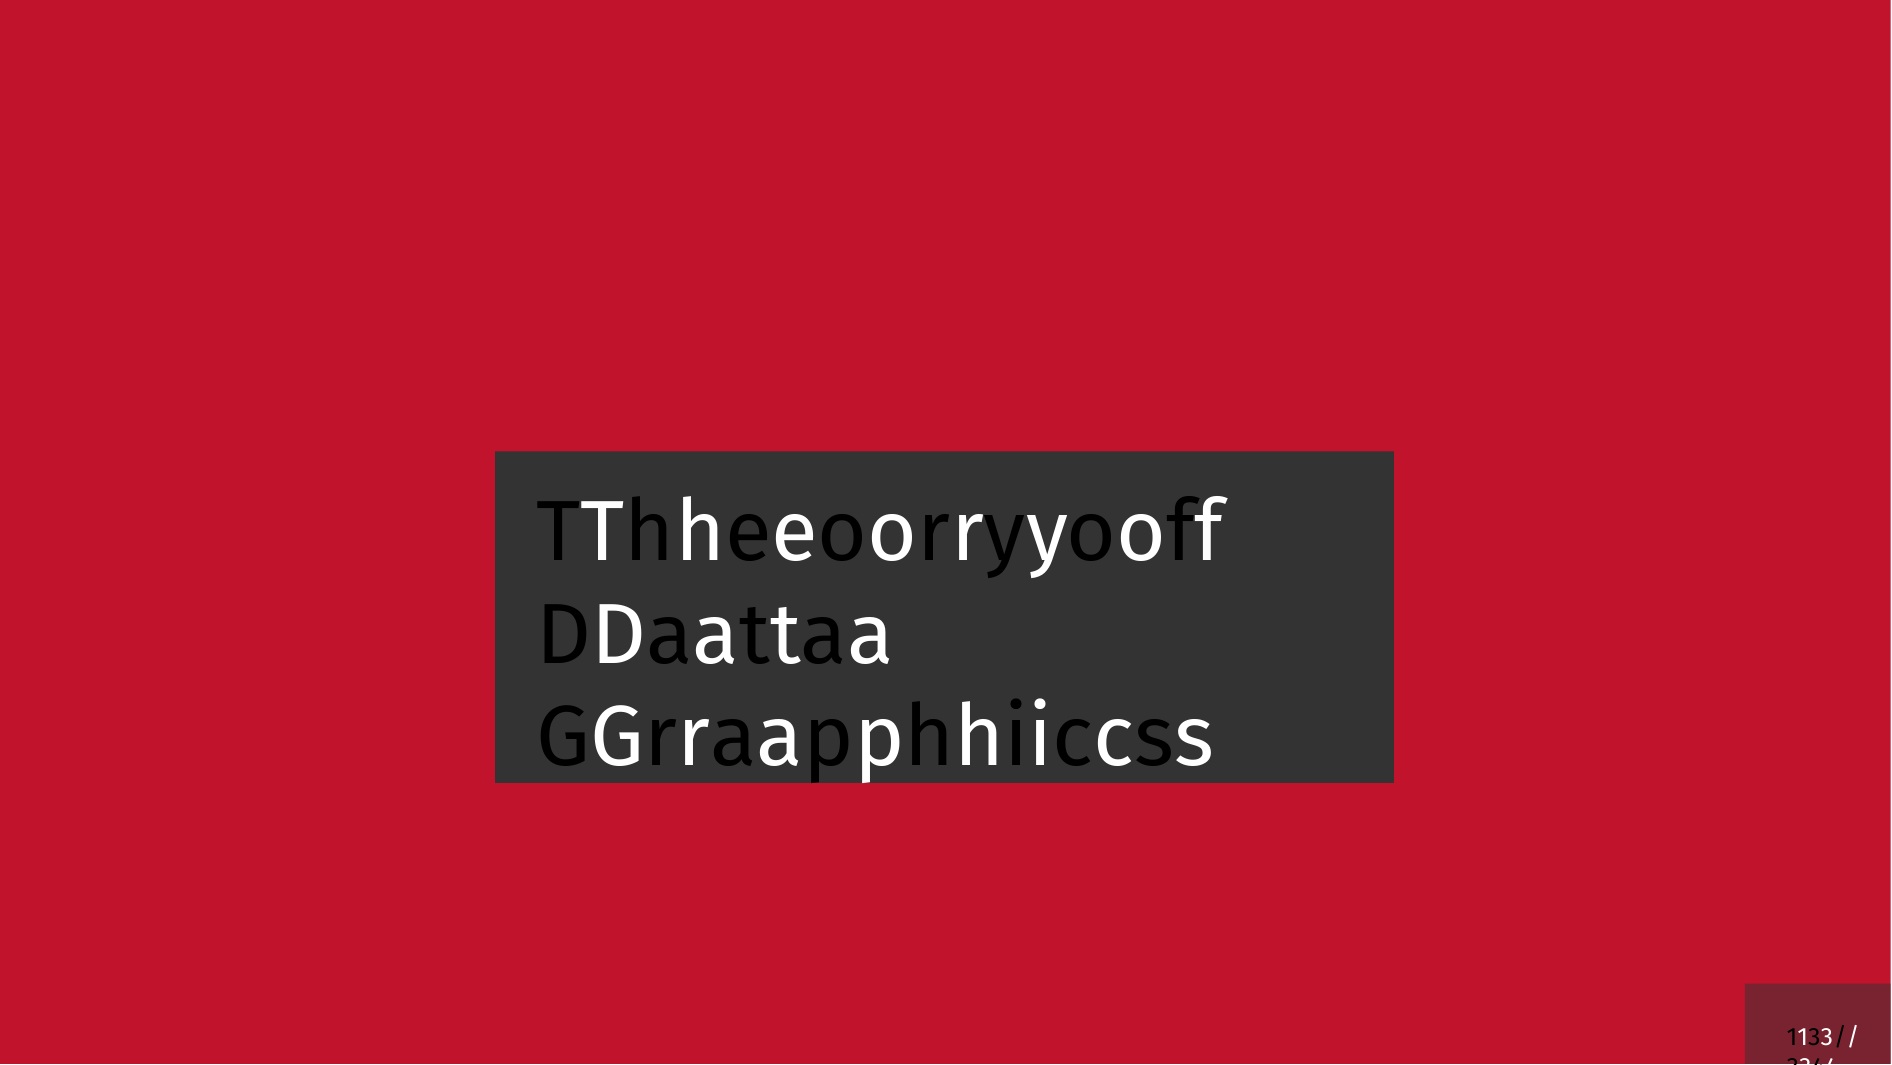

# TThheeoorryy ooff DDaattaa GGrraapphhiiccss

1133 // 3344